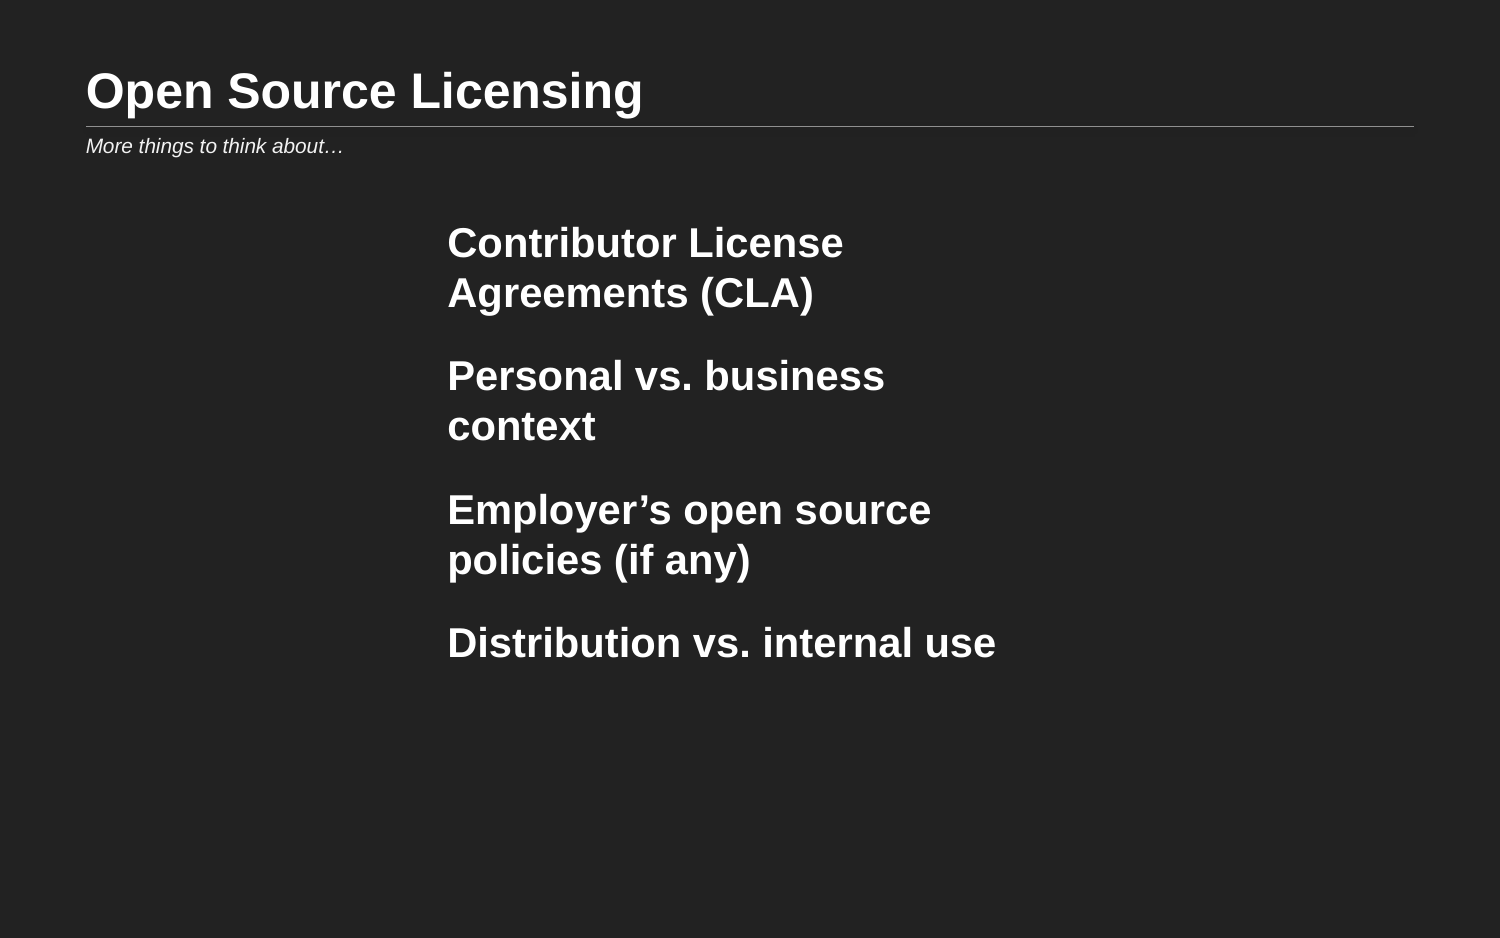

# Open Source Licensing
More things to think about…

Contributor License Agreements (CLA)
Personal vs. business context
Employer’s open source policies (if any)
Distribution vs. internal use